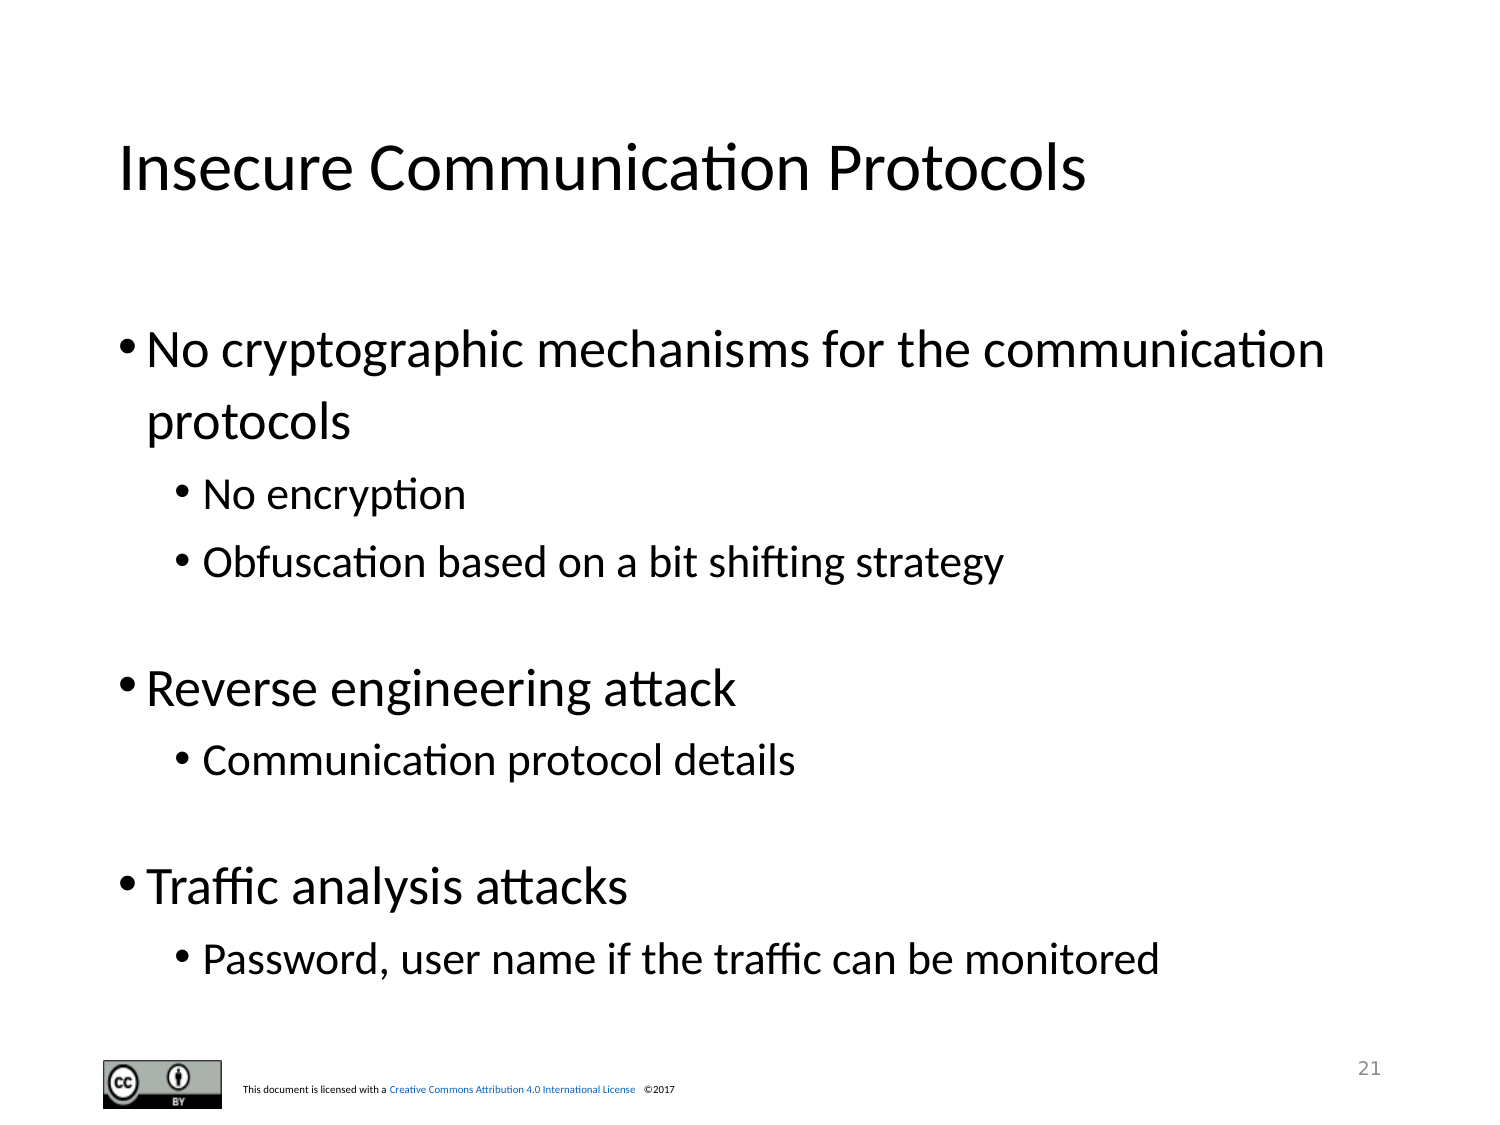

# Insecure Communication Protocols
No cryptographic mechanisms for the communication protocols
No encryption
Obfuscation based on a bit shifting strategy

Reverse engineering attack
Communication protocol details

Traffic analysis attacks
Password, user name if the traffic can be monitored
21